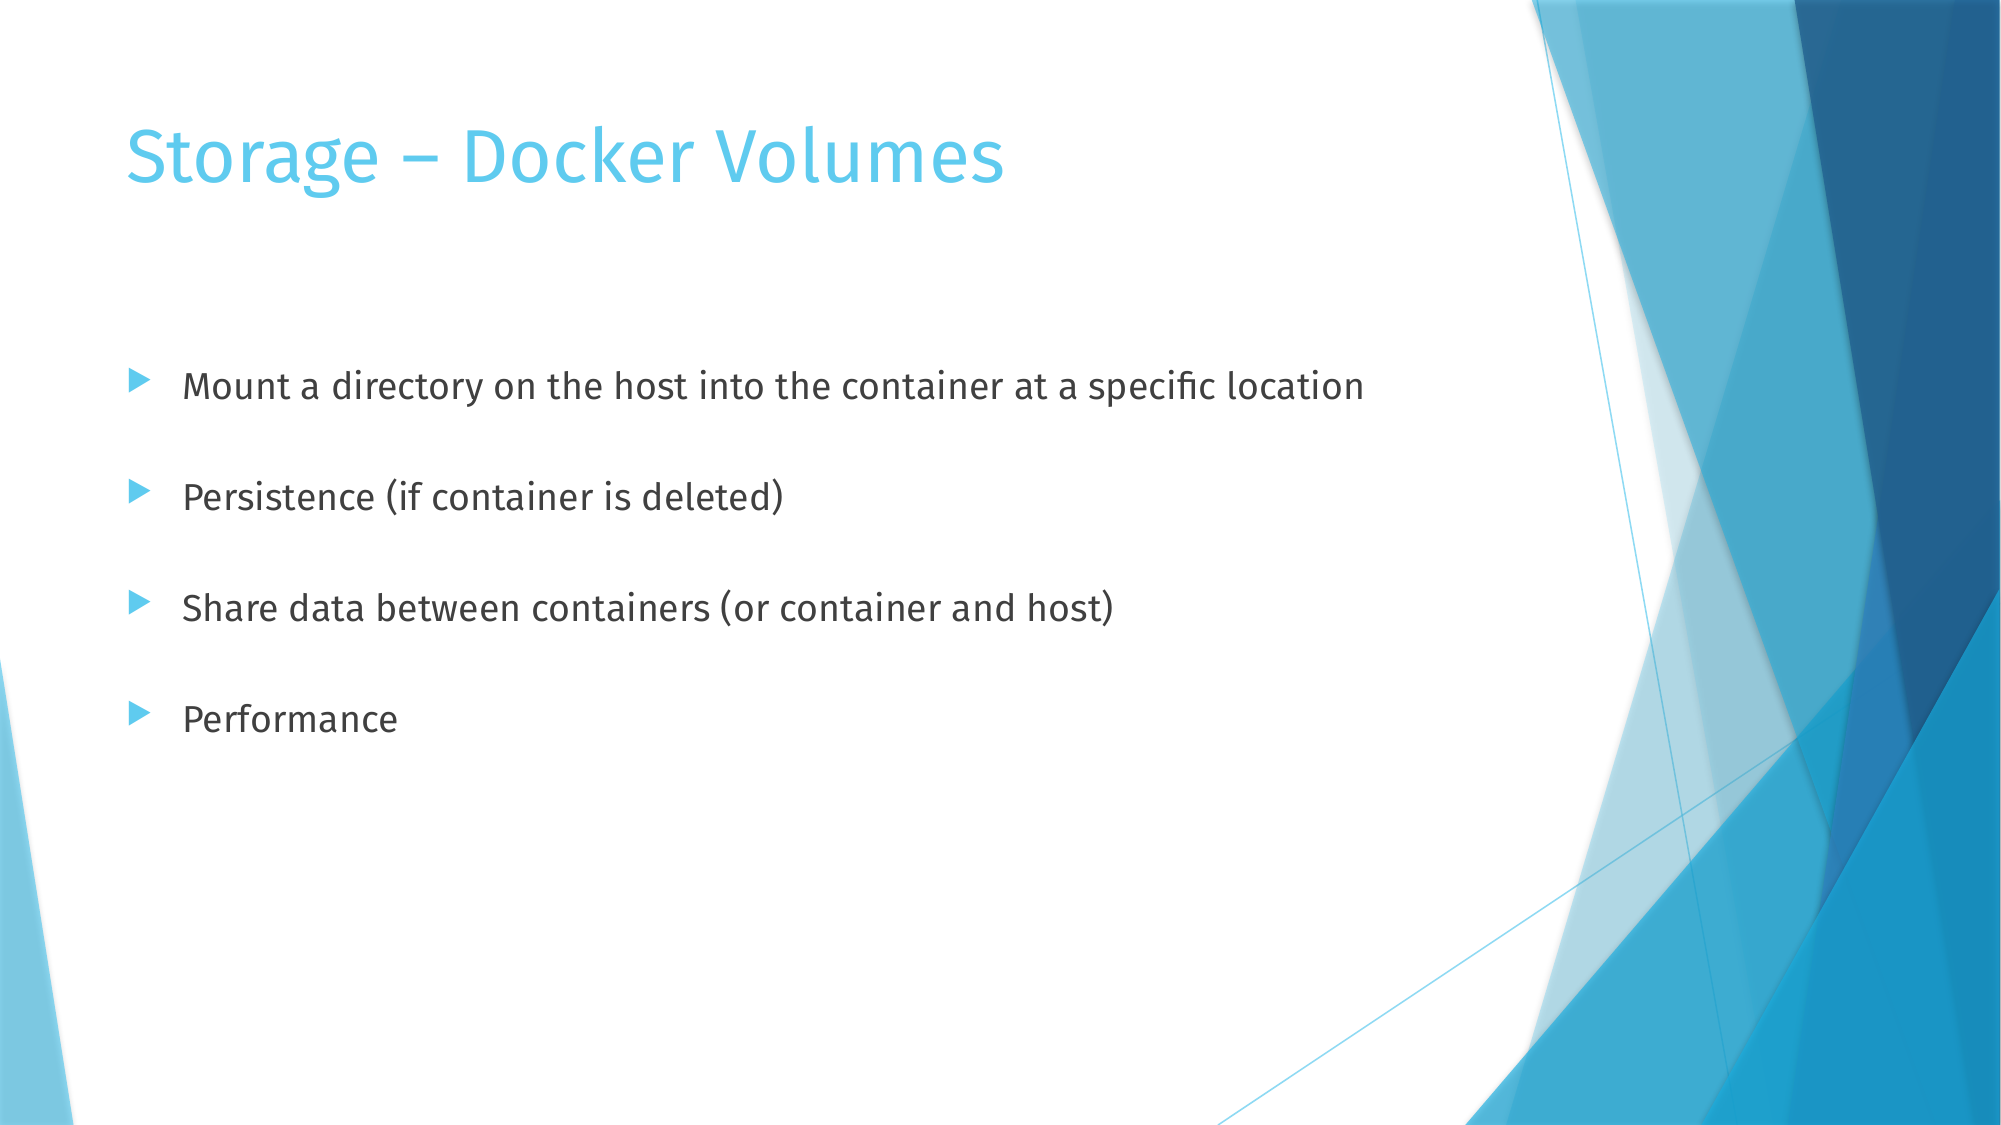

# Storage – Docker Volumes
Mount a directory on the host into the container at a specific location
Persistence (if container is deleted)
Share data between containers (or container and host)
Performance